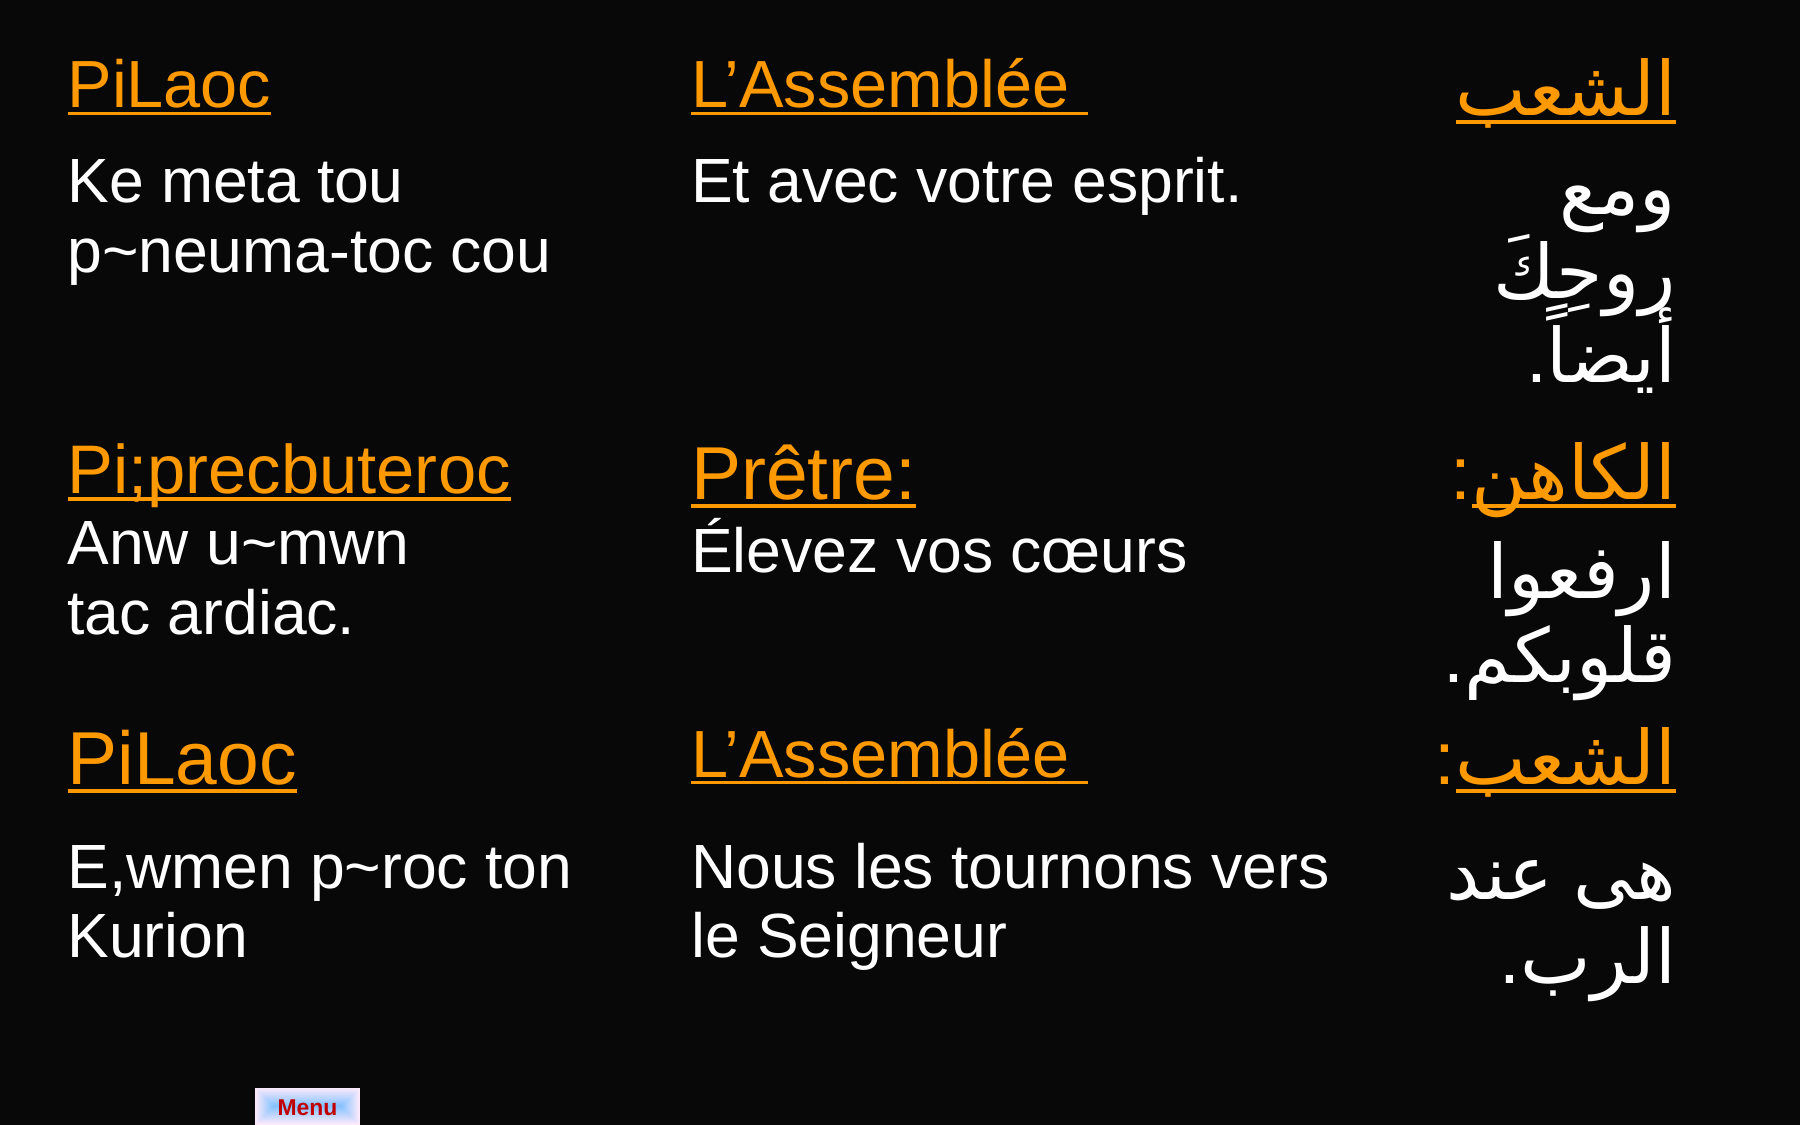

| PiLaoc | L’Assemblée | الشعب |
| --- | --- | --- |
| Ke meta tou p~neuma-toc cou | Et avec votre esprit. | ومع روحِكَ أيضاً. |
| Pi;precbuteroc Anw u~mwn tac ardiac. | Prêtre: Élevez vos cœurs | الكاهن: ارفعوا قلوبكم. |
| PiLaoc | L’Assemblée | الشعب: |
| E,wmen p~roc ton Kurion | Nous les tournons vers le Seigneur | هى عند الرب. |

Menu